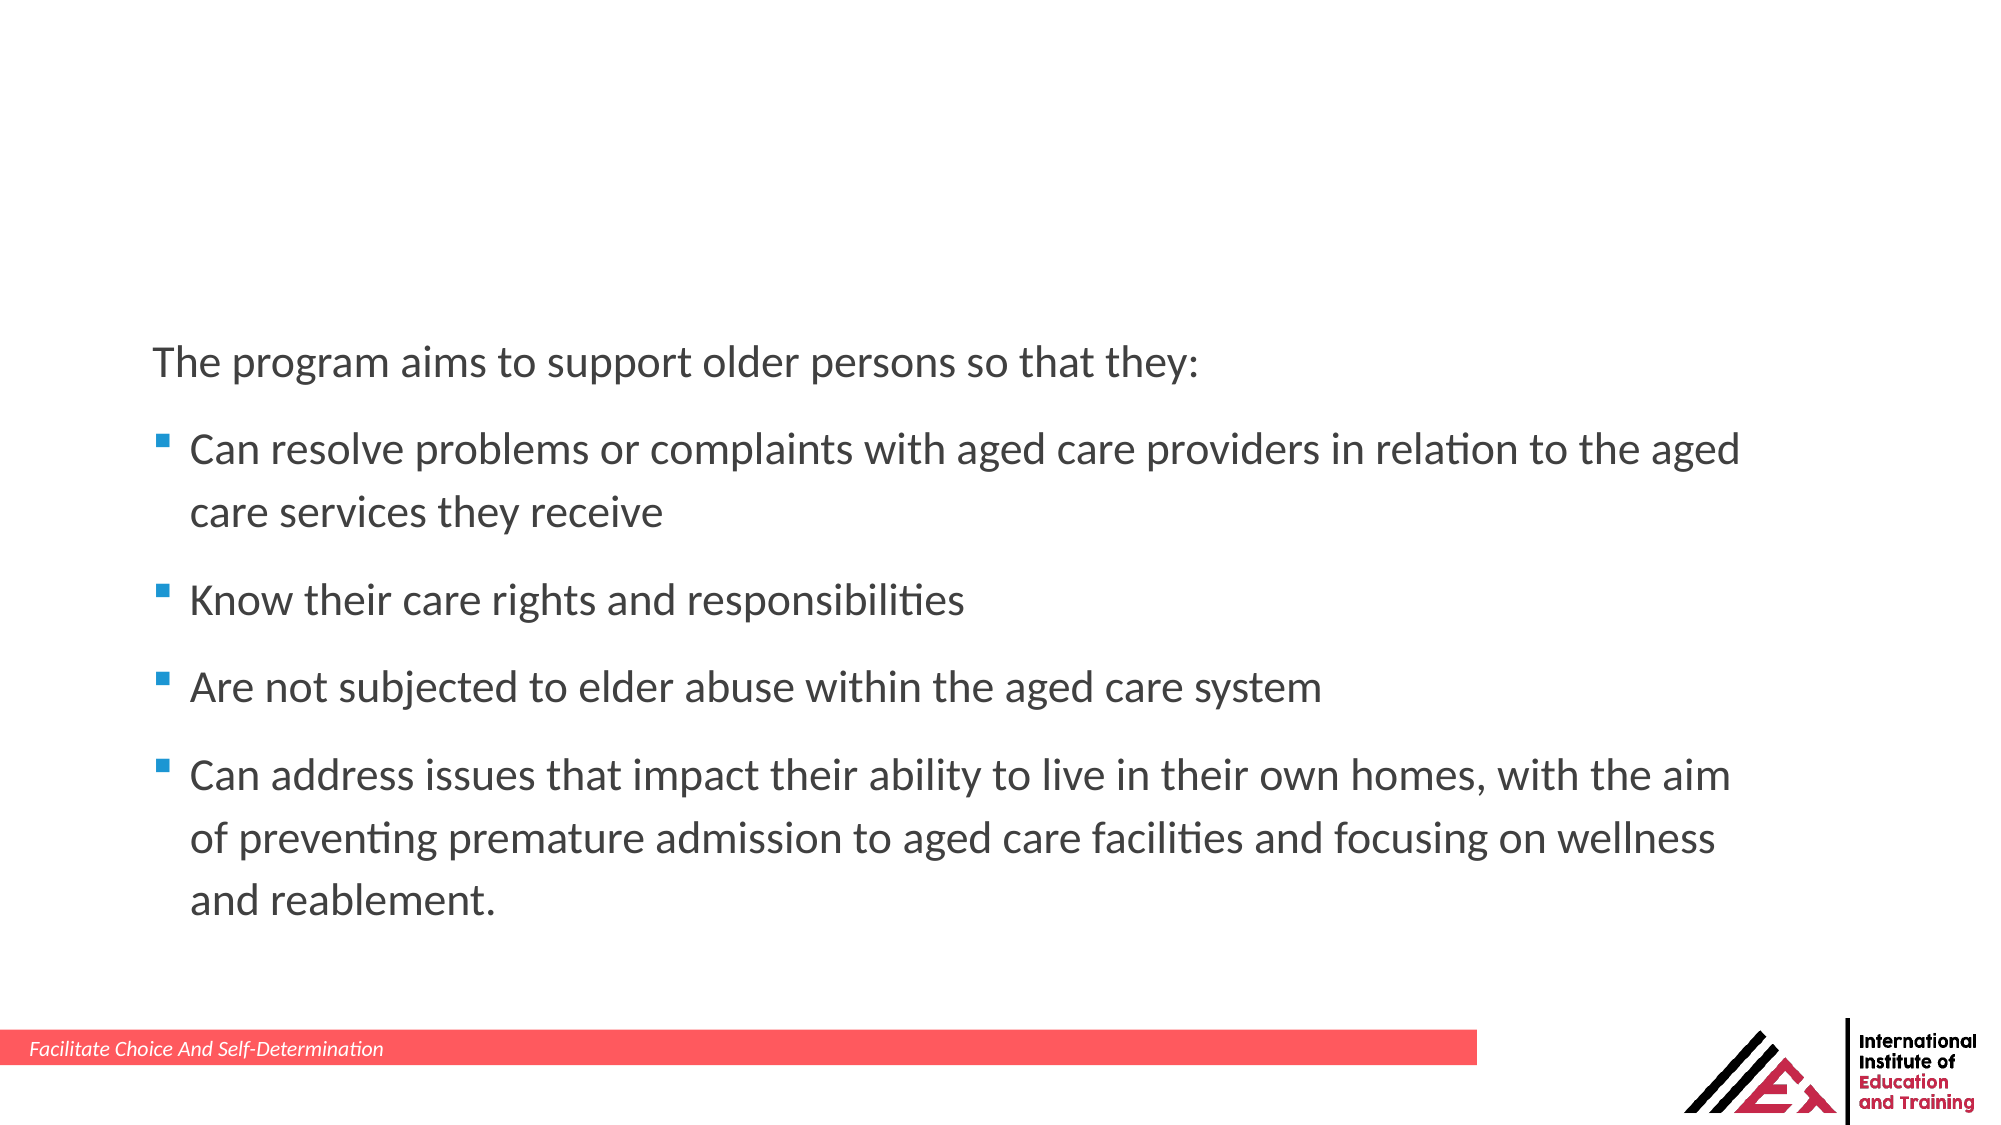

The program aims to support older persons so that they:
Can resolve problems or complaints with aged care providers in relation to the aged care services they receive
Know their care rights and responsibilities
Are not subjected to elder abuse within the aged care system
Can address issues that impact their ability to live in their own homes, with the aim of preventing premature admission to aged care facilities and focusing on wellness and reablement.

Facilitate Choice And Self-Determination